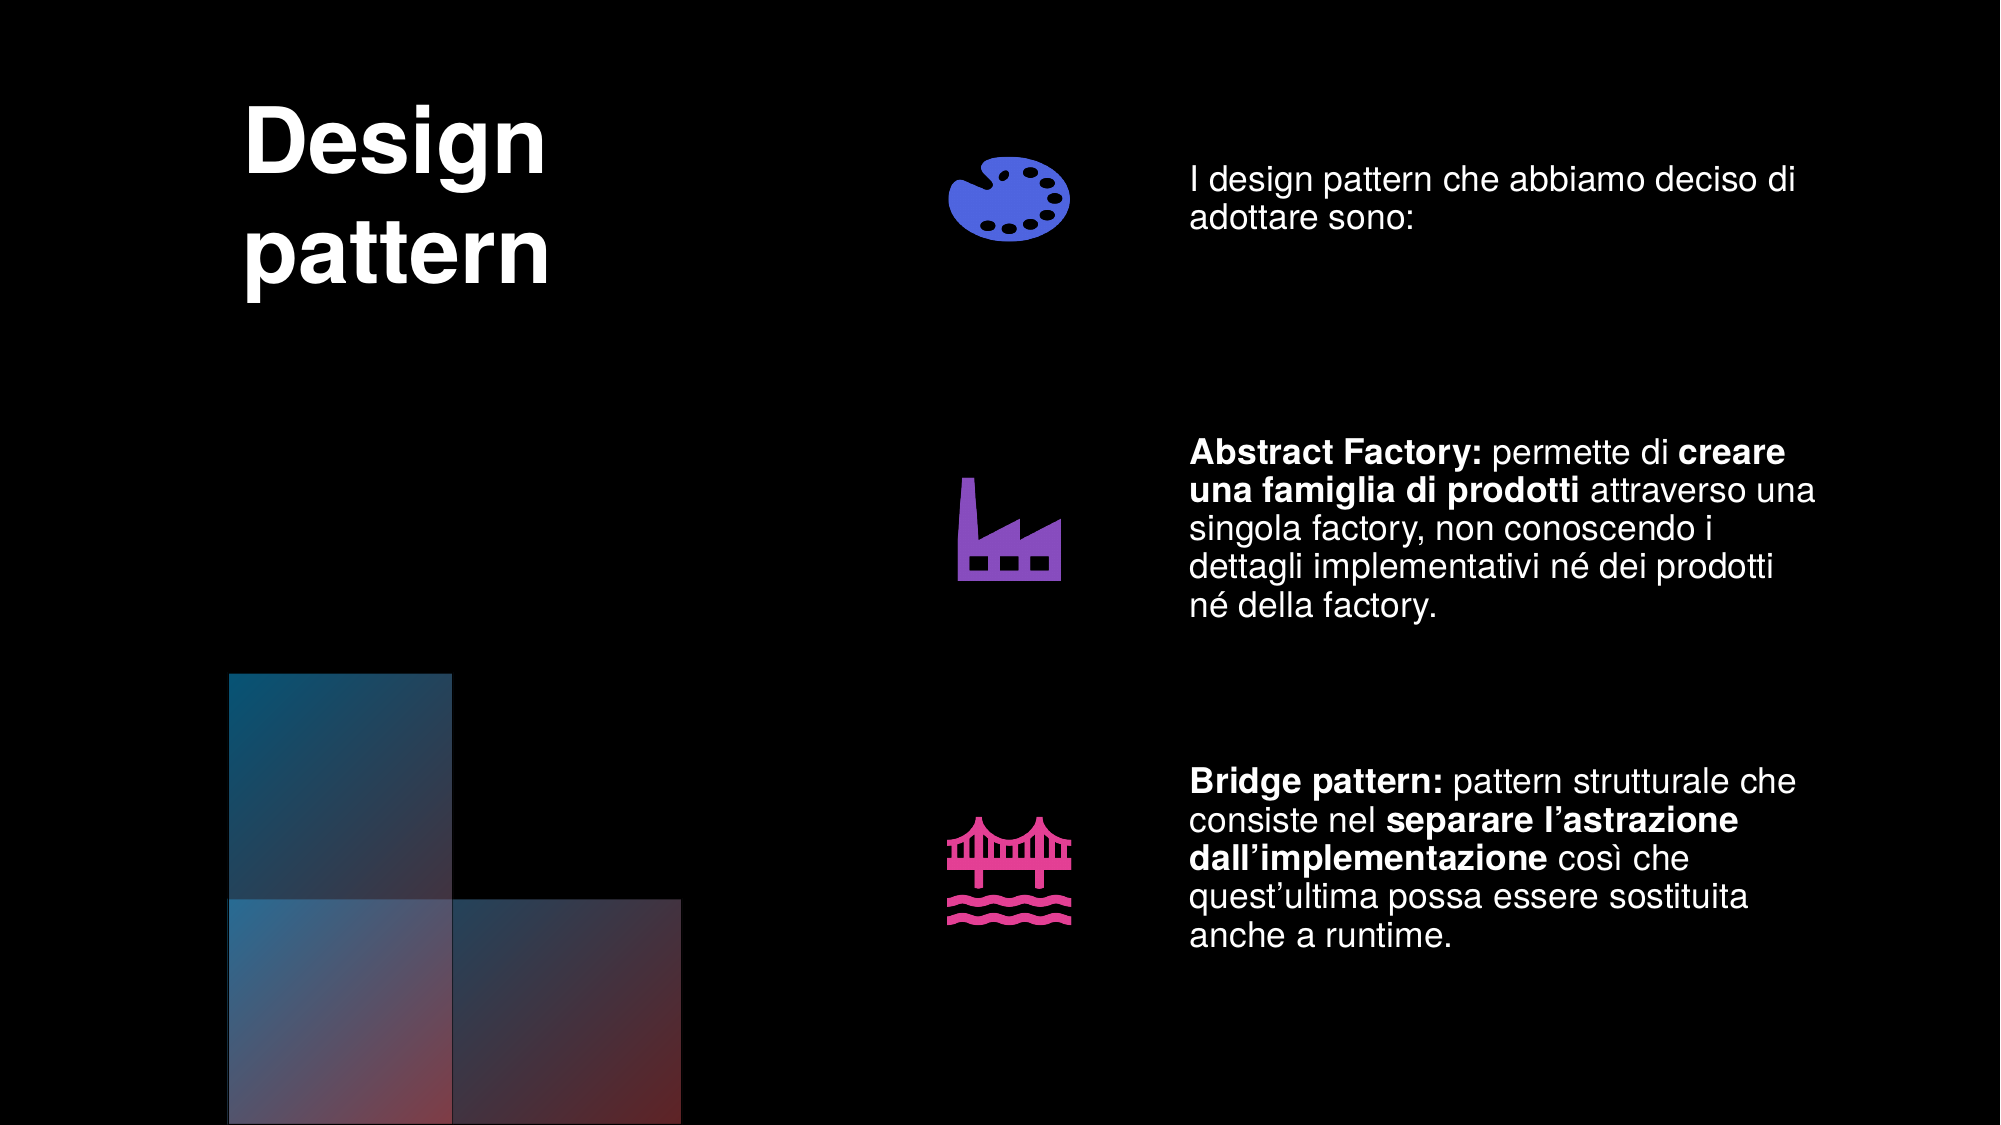

I design pattern che abbiamo deciso di adottare sono:
Abstract Factory: permette di creare una famiglia di prodotti attraverso una singola factory, non conoscendo i dettagli implementativi né dei prodotti né della factory.
Bridge pattern: pattern strutturale che consiste nel separare l’astrazione dall’implementazione così che quest’ultima possa essere sostituita anche a runtime.
# Design pattern